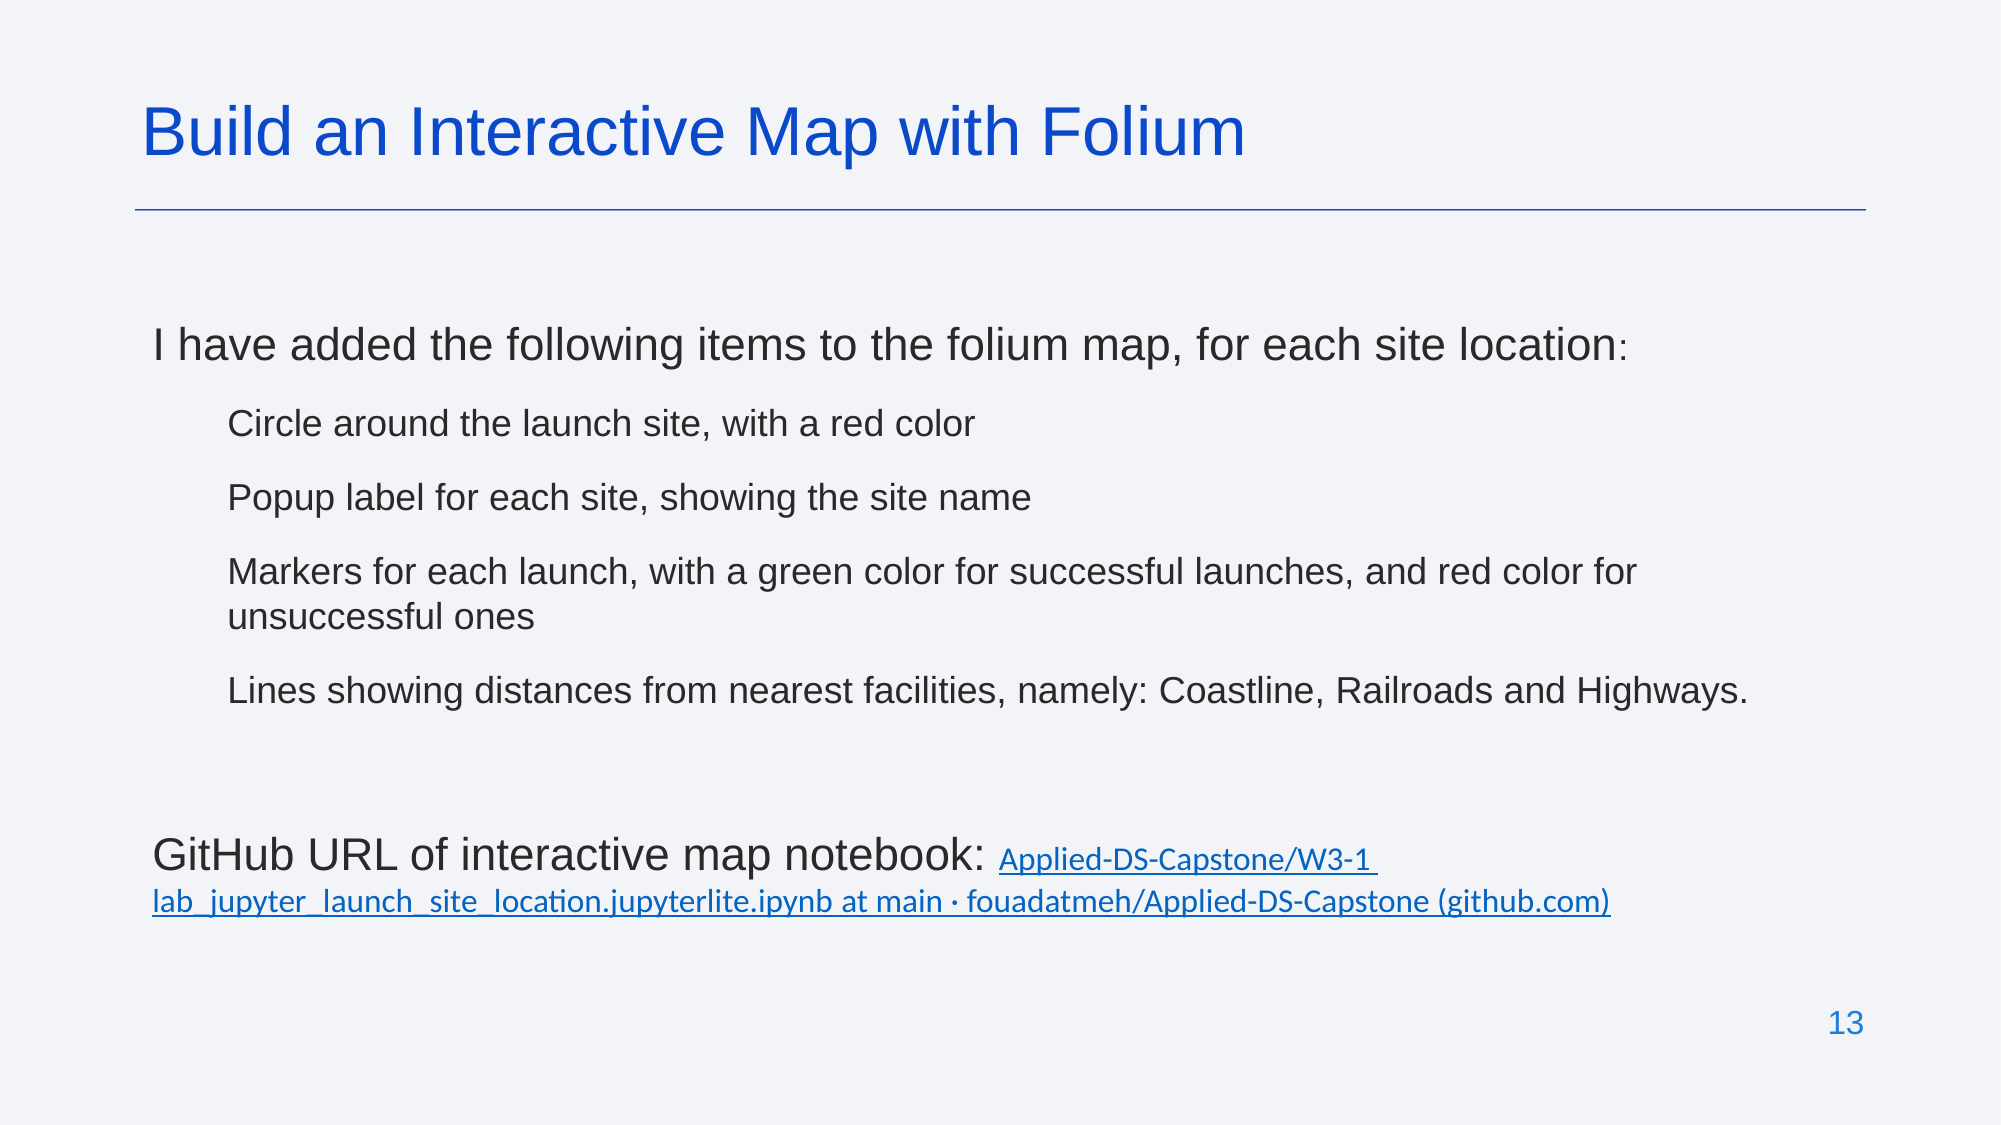

Build an Interactive Map with Folium
I have added the following items to the folium map, for each site location:
Circle around the launch site, with a red color
Popup label for each site, showing the site name
Markers for each launch, with a green color for successful launches, and red color for unsuccessful ones
Lines showing distances from nearest facilities, namely: Coastline, Railroads and Highways.

GitHub URL of interactive map notebook: Applied-DS-Capstone/W3-1 lab_jupyter_launch_site_location.jupyterlite.ipynb at main · fouadatmeh/Applied-DS-Capstone (github.com)

13